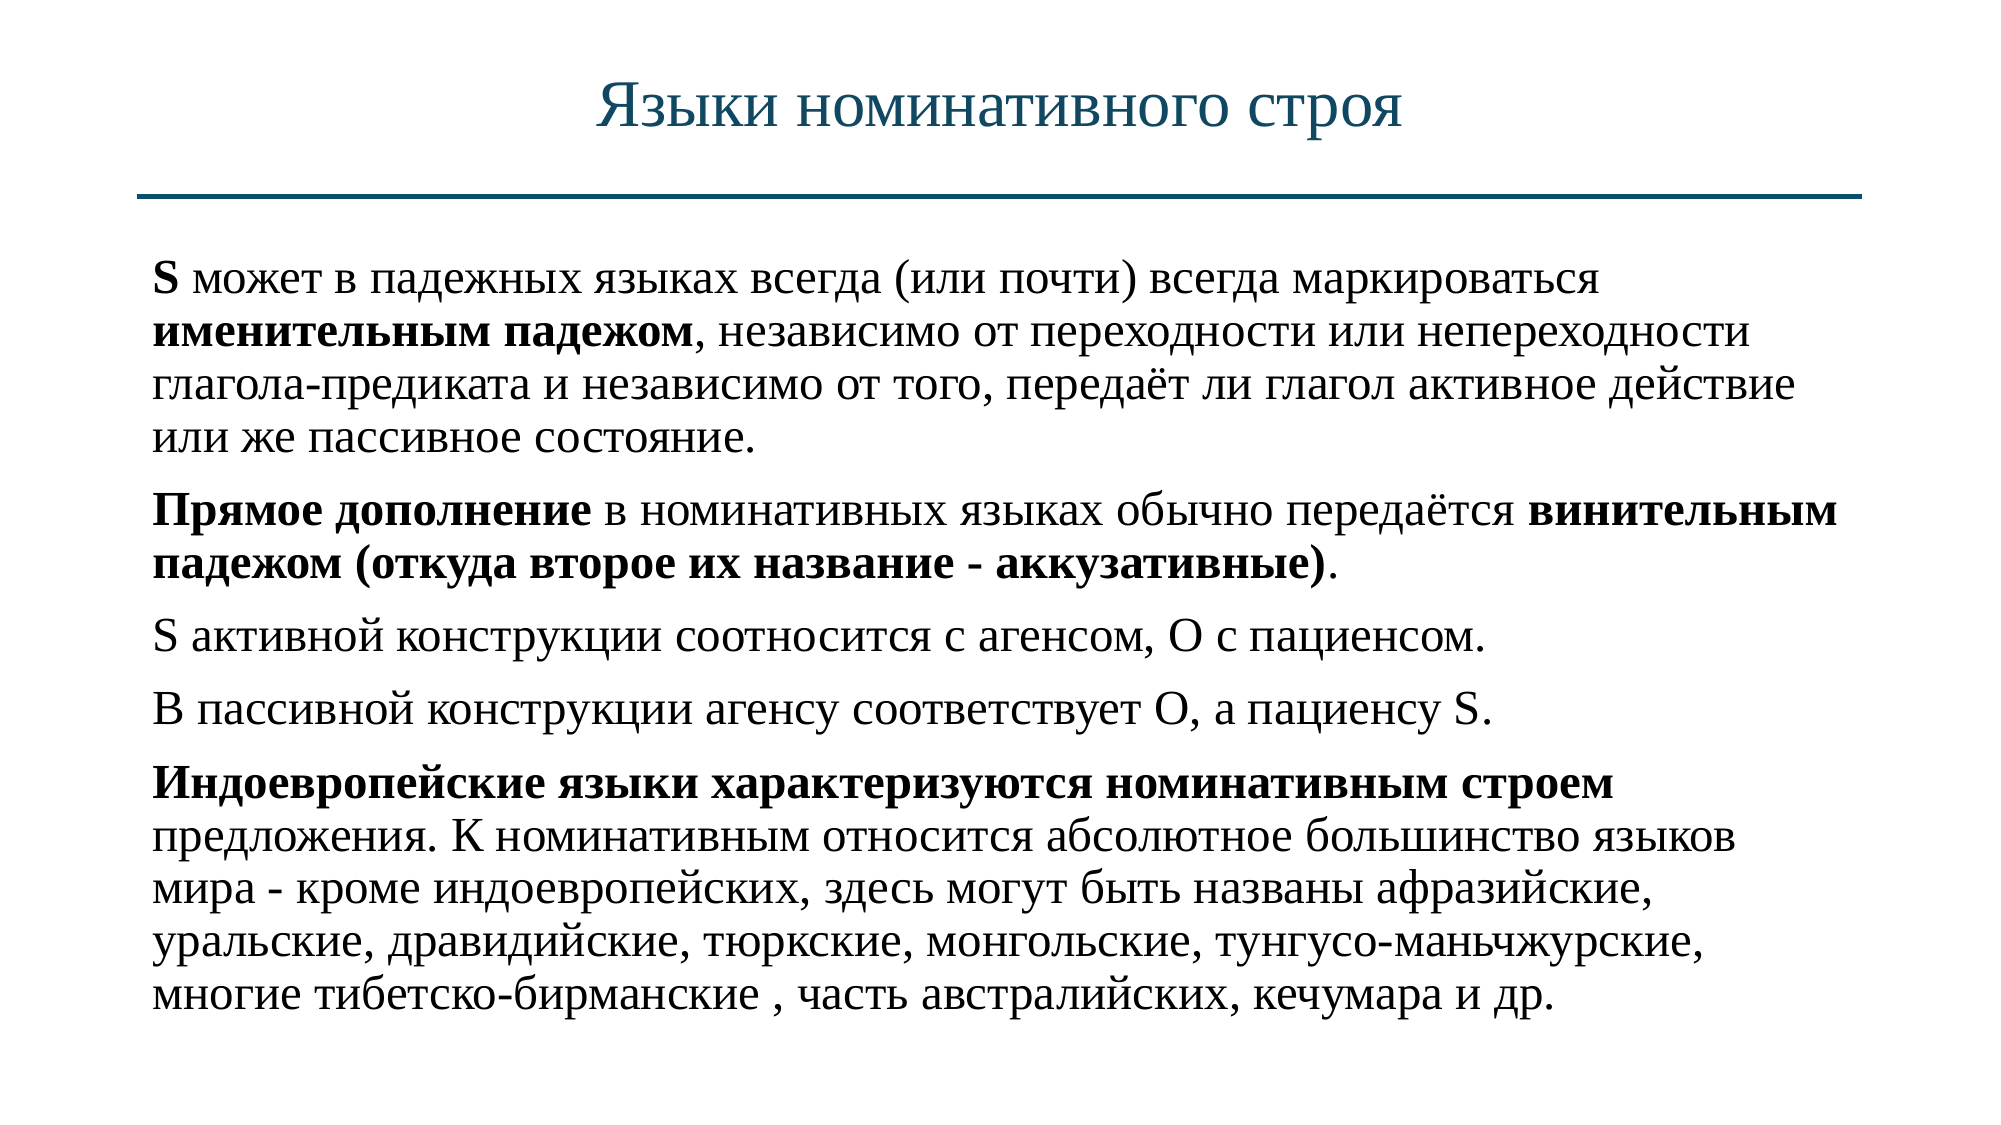

# Языки номинативного строя
S может в падежных языках всегда (или почти) всегда маркироваться именительным падежом, независимо от переходности или непереходности глагола-предиката и независимо от того, передаёт ли глагол активное действие или же пассивное состояние.
Прямое дополнение в номинативных языках обычно передаётся винительным падежом (откуда второе их название - аккузативные).
S активной конструкции соотносится с агенсом, О с пациенсом.
В пассивной конструкции агенсу соответствует О, а пациенсу S.
Индоевропейские языки характеризуются номинативным строем предложения. К номинативным относится абсолютное большинство языков мира - кроме индоевропейских, здесь могут быть названы афразийские, уральские, дравидийские, тюркские, монгольские, тунгусо-маньчжурские, многие тибетско-бирманские , часть австралийских, кечумара и др.